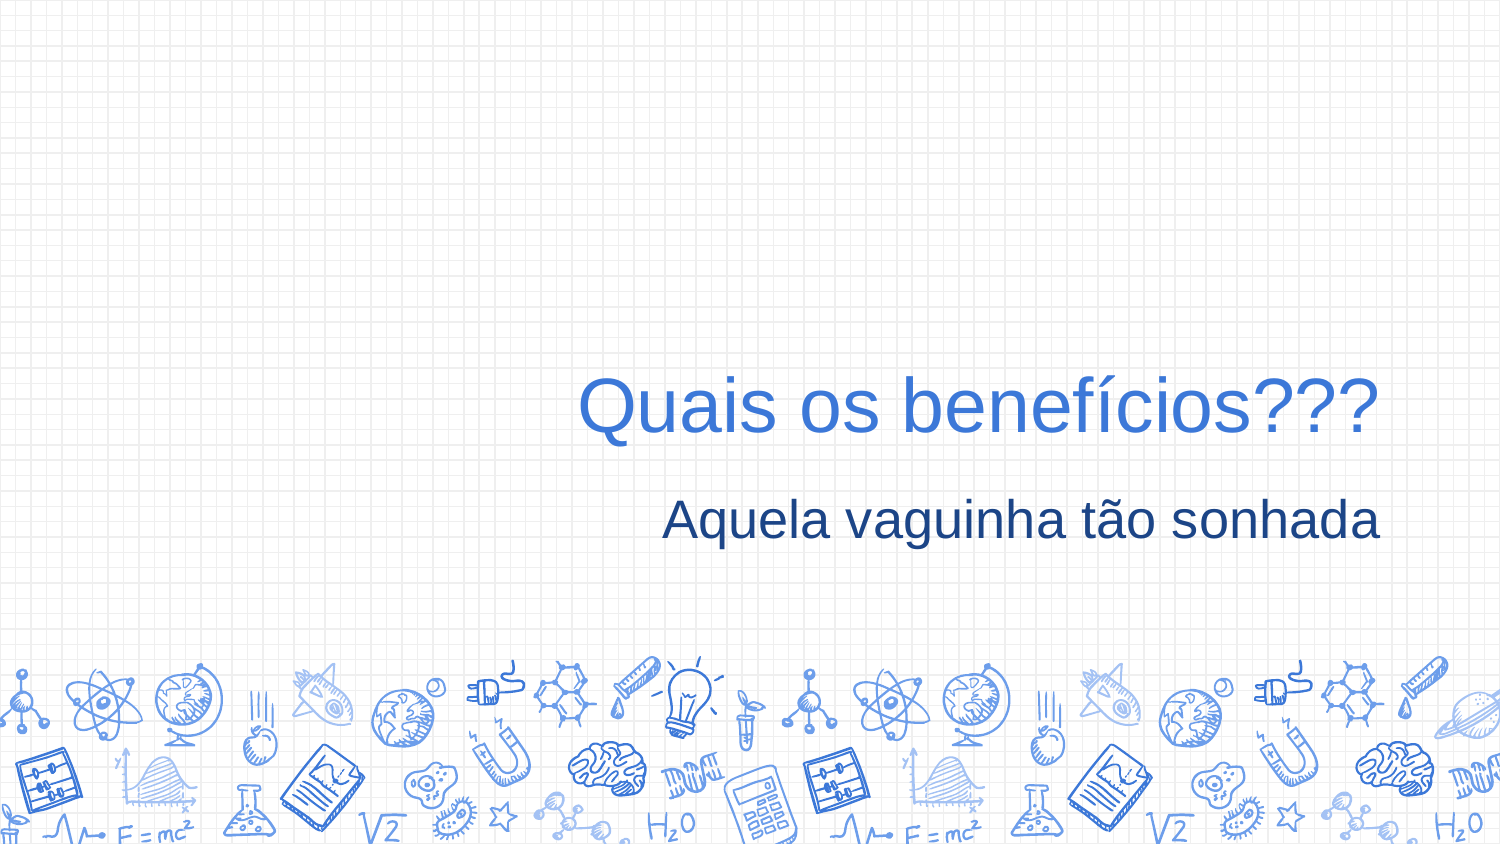

# Quais os benefícios???
Aquela vaguinha tão sonhada